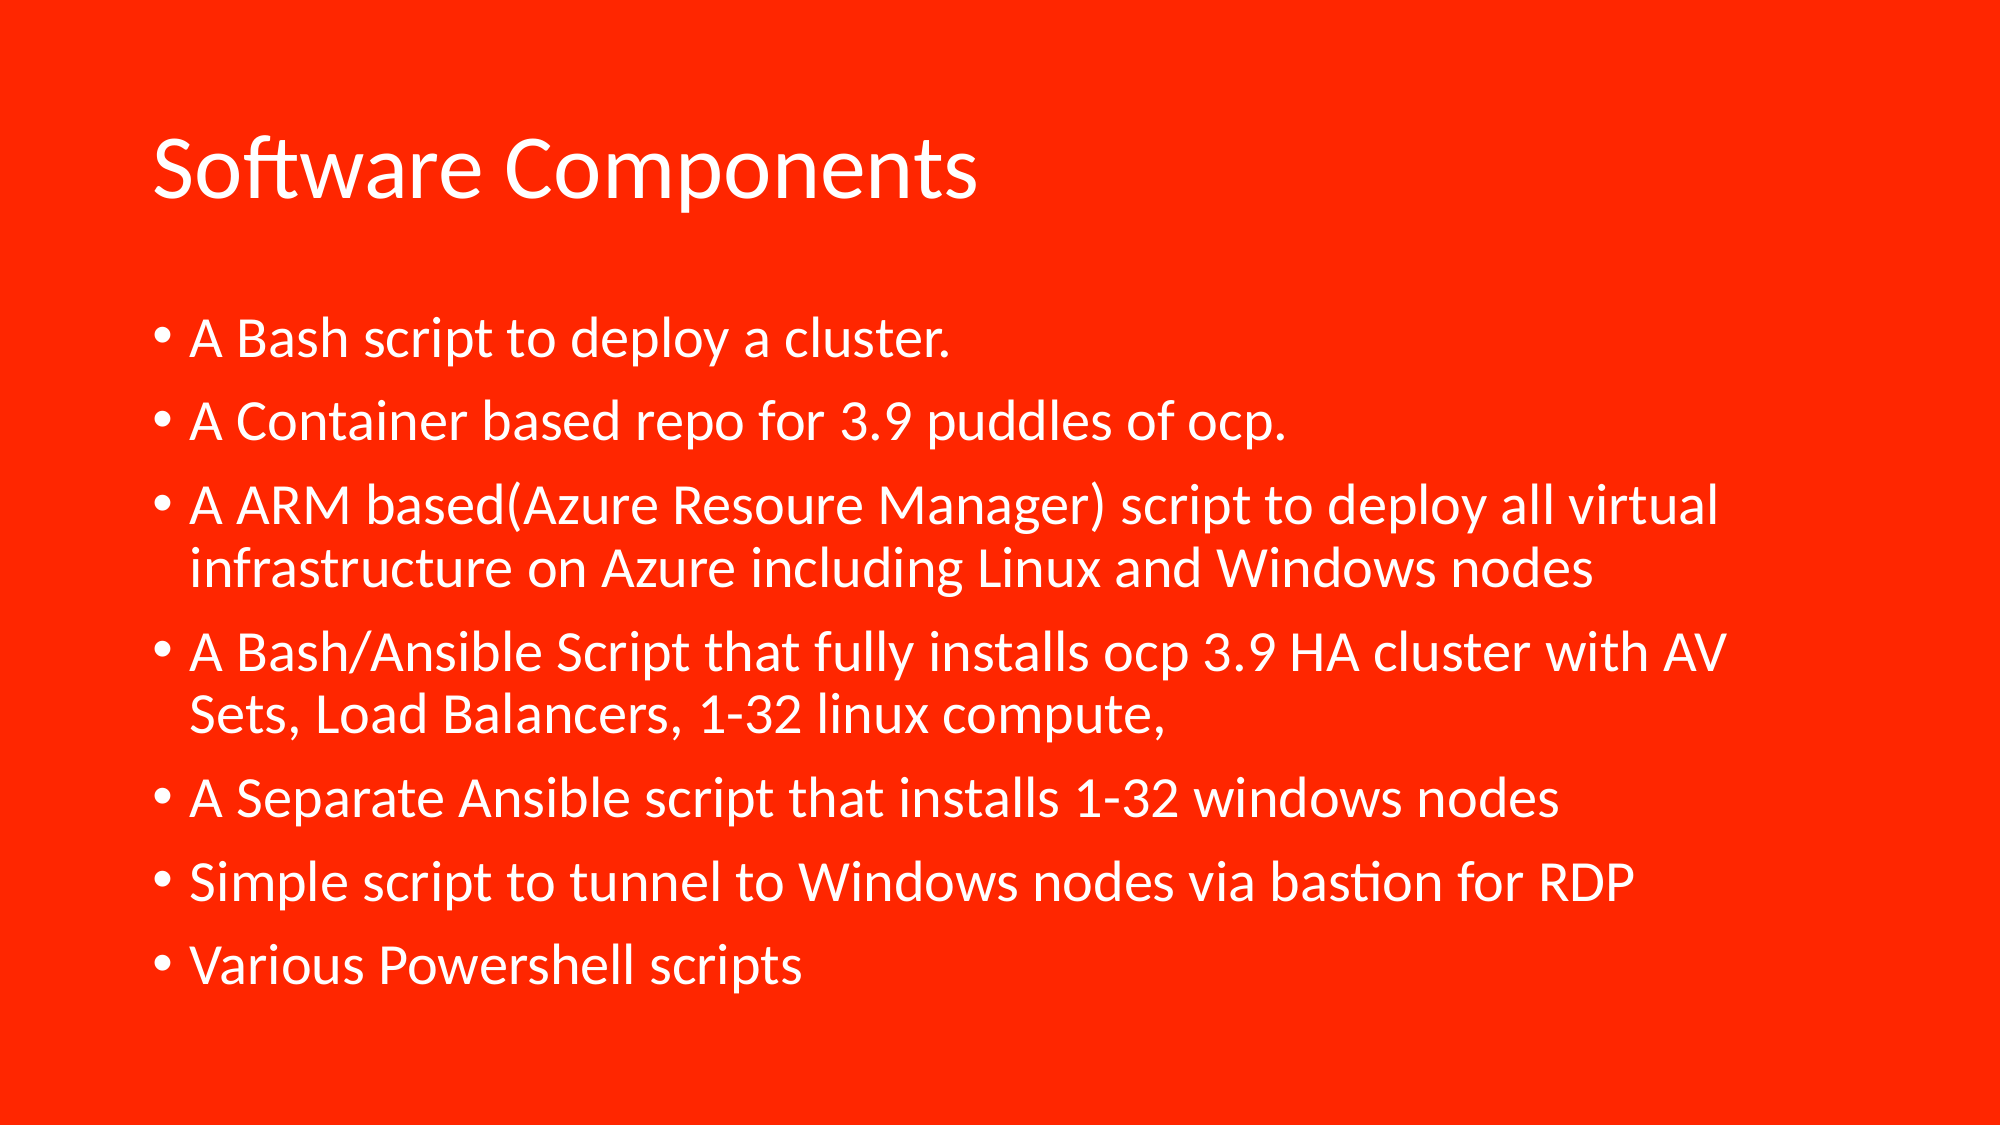

# Software Components
A Bash script to deploy a cluster.
A Container based repo for 3.9 puddles of ocp.
A ARM based(Azure Resoure Manager) script to deploy all virtual infrastructure on Azure including Linux and Windows nodes
A Bash/Ansible Script that fully installs ocp 3.9 HA cluster with AV Sets, Load Balancers, 1-32 linux compute,
A Separate Ansible script that installs 1-32 windows nodes
Simple script to tunnel to Windows nodes via bastion for RDP
Various Powershell scripts